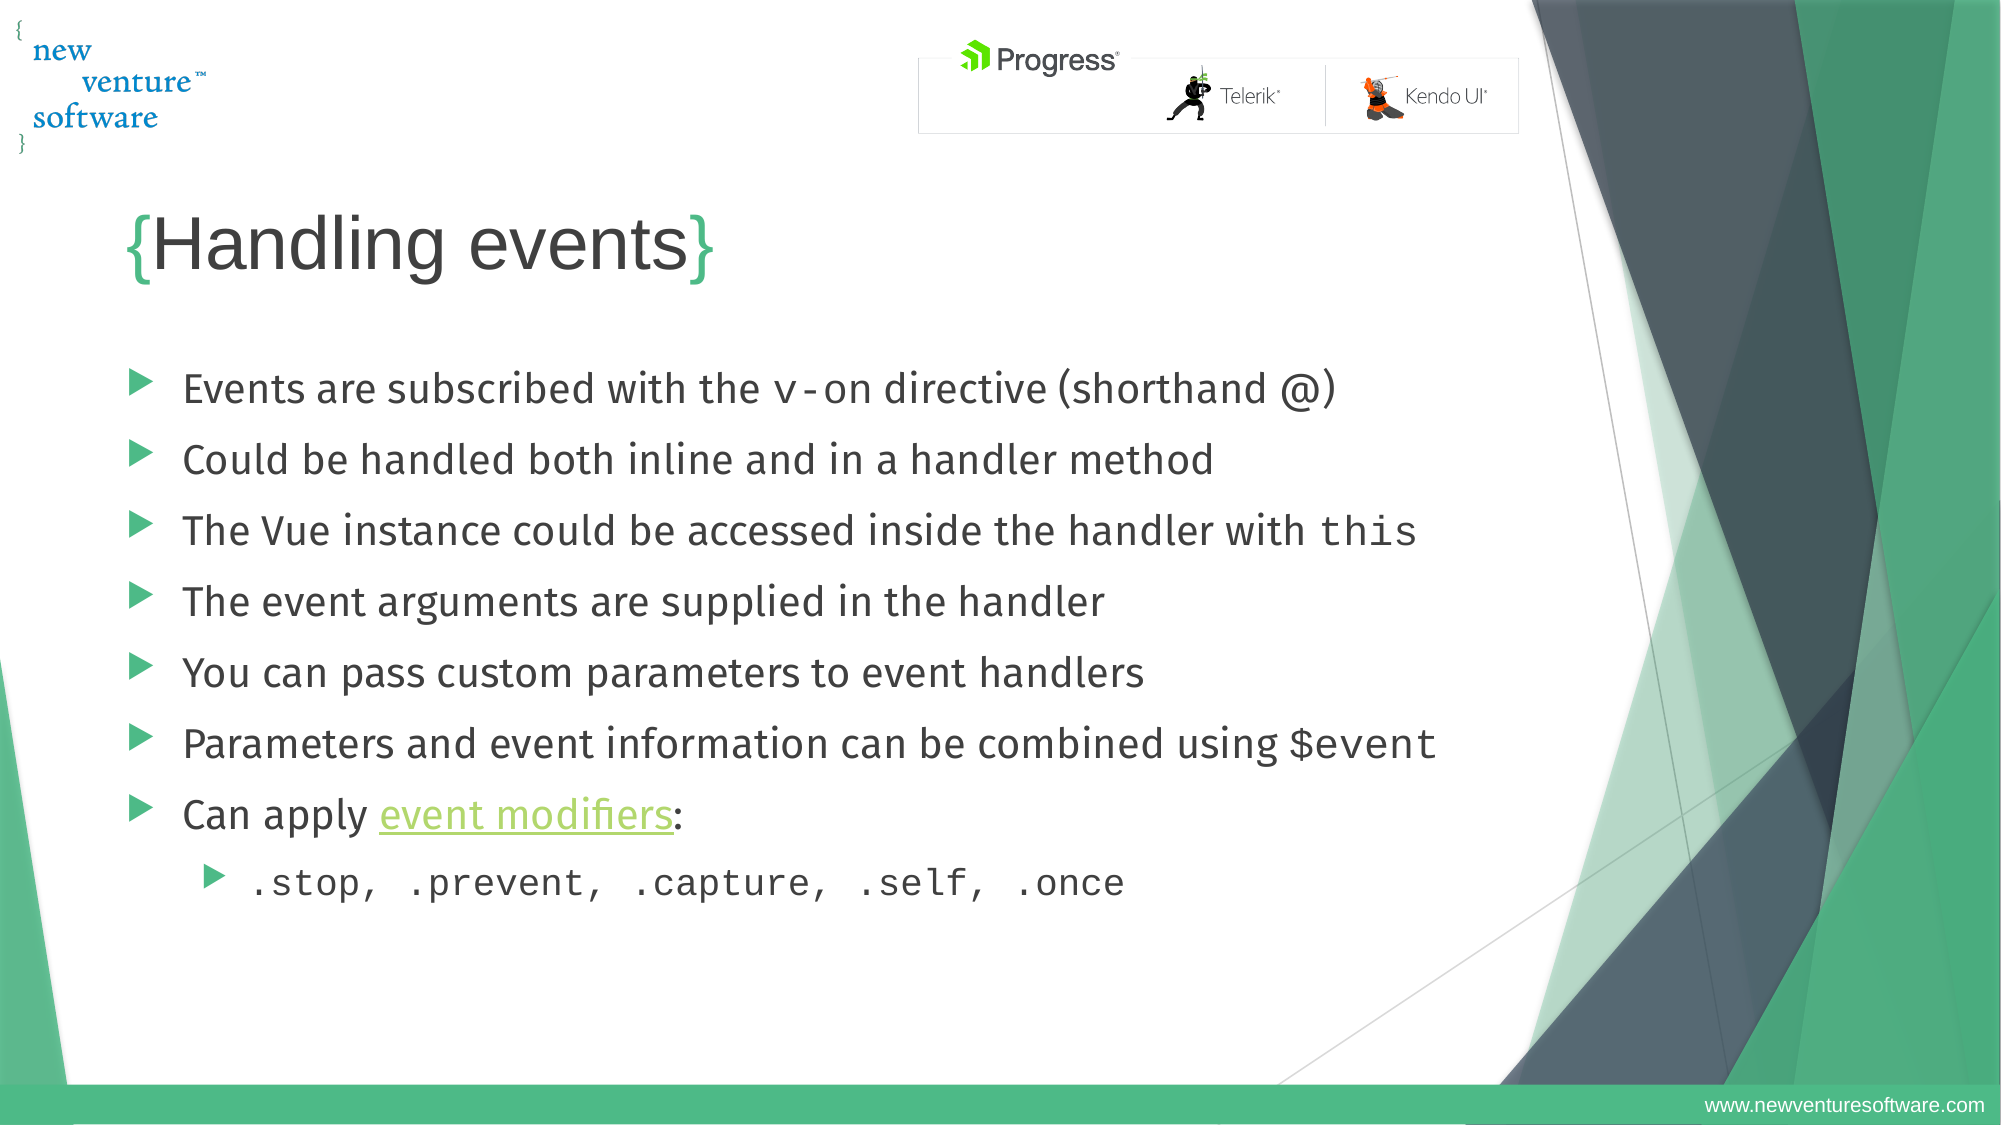

# {Handling events}
Events are subscribed with the v-on directive (shorthand @)
Could be handled both inline and in a handler method
The Vue instance could be accessed inside the handler with this
The event arguments are supplied in the handler
You can pass custom parameters to event handlers
Parameters and event information can be combined using $event
Can apply event modifiers:
.stop, .prevent, .capture, .self, .once